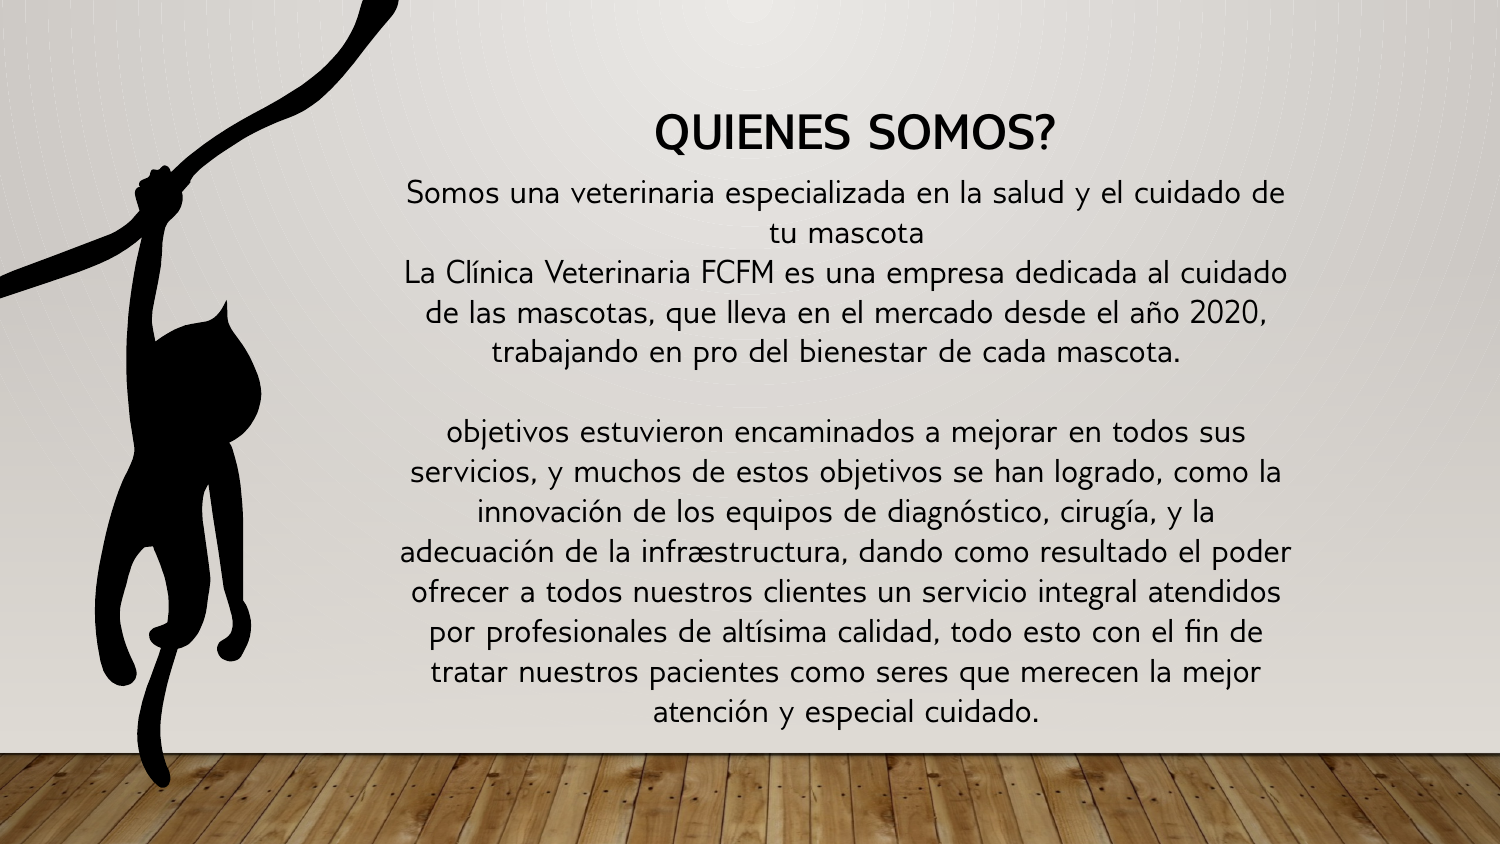

# Quienes somos?
Somos una veterinaria especializada en la salud y el cuidado de tu mascota
La Clínica Veterinaria FCFM es una empresa dedicada al cuidado de las mascotas, que lleva en el mercado desde el año 2020, trabajando en pro del bienestar de cada mascota.

objetivos estuvieron encaminados a mejorar en todos sus servicios, y muchos de estos objetivos se han logrado, como la innovación de los equipos de diagnóstico, cirugía, y la adecuación de la infraestructura, dando como resultado el poder ofrecer a todos nuestros clientes un servicio integral atendidos por profesionales de altísima calidad, todo esto con el fin de tratar nuestros pacientes como seres que merecen la mejor atención y especial cuidado.